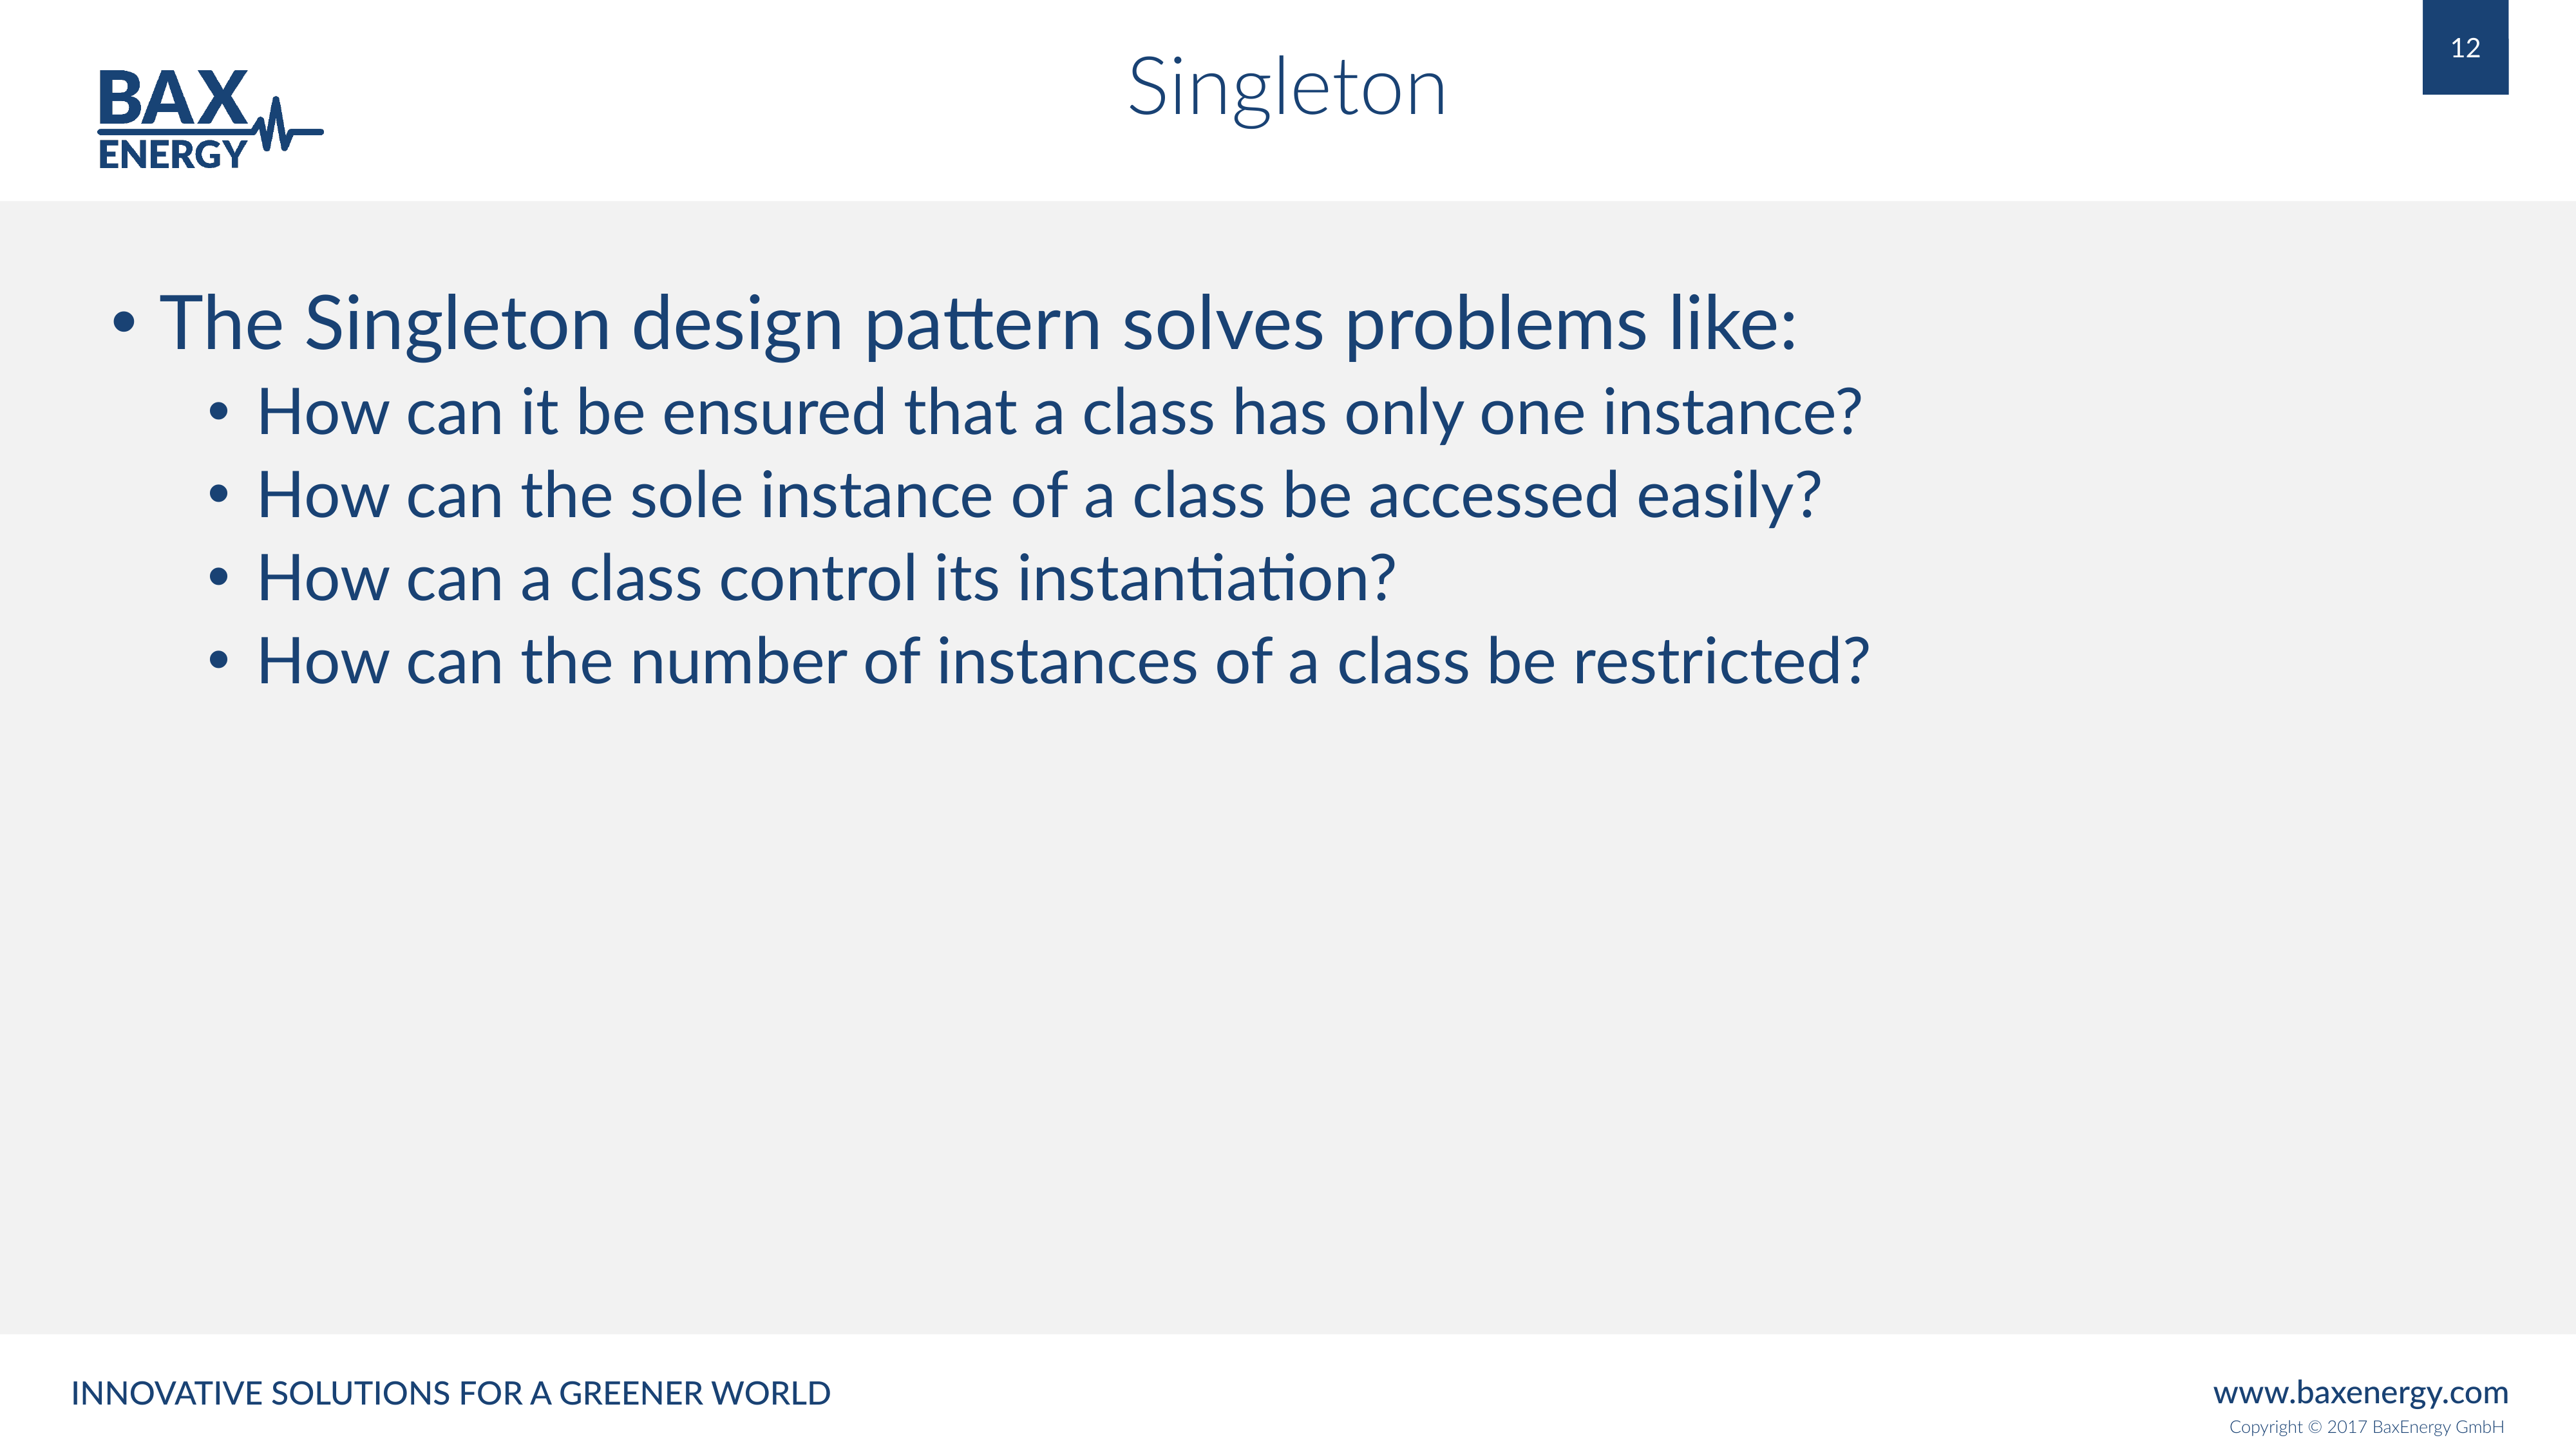

Singleton
The Singleton design pattern solves problems like:
How can it be ensured that a class has only one instance?
How can the sole instance of a class be accessed easily?
How can a class control its instantiation?
How can the number of instances of a class be restricted?